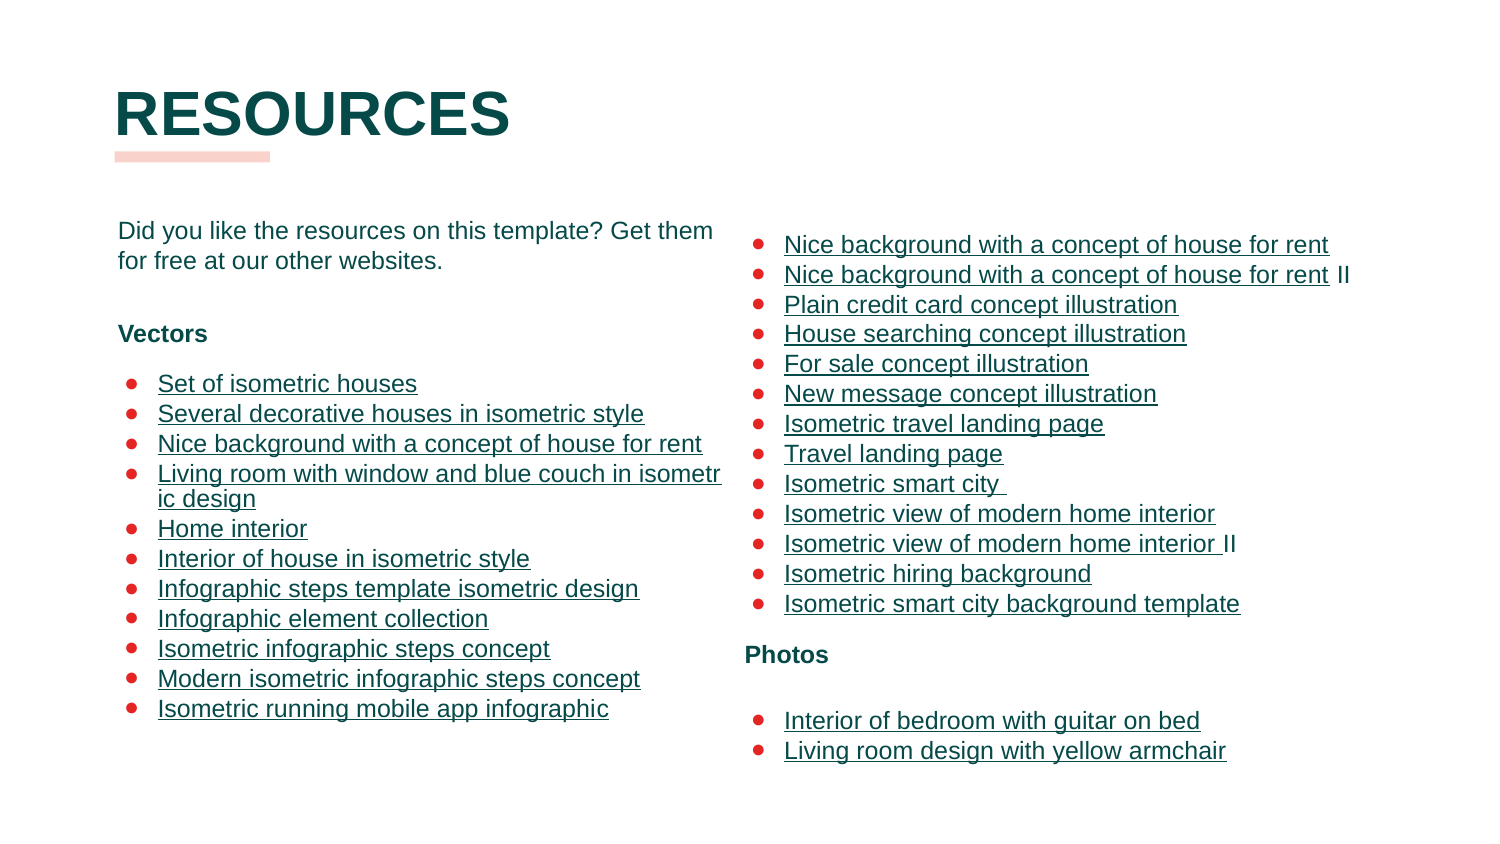

# RESOURCES

Did you like the resources on this template? Get them for free at our other websites.

Vectors
Set of isometric houses
Several decorative houses in isometric style
Nice background with a concept of house for rent
Living room with window and blue couch in isometric design
Home interior
Interior of house in isometric style
Infographic steps template isometric design
Infographic element collection
Isometric infographic steps concept
Modern isometric infographic steps concept
Isometric running mobile app infographic
Nice background with a concept of house for rent
Nice background with a concept of house for rent II
Plain credit card concept illustration
House searching concept illustration
For sale concept illustration
New message concept illustration
Isometric travel landing page
Travel landing page
Isometric smart city
Isometric view of modern home interior
Isometric view of modern home interior II
Isometric hiring background
Isometric smart city background template
Photos

Interior of bedroom with guitar on bed
Living room design with yellow armchair